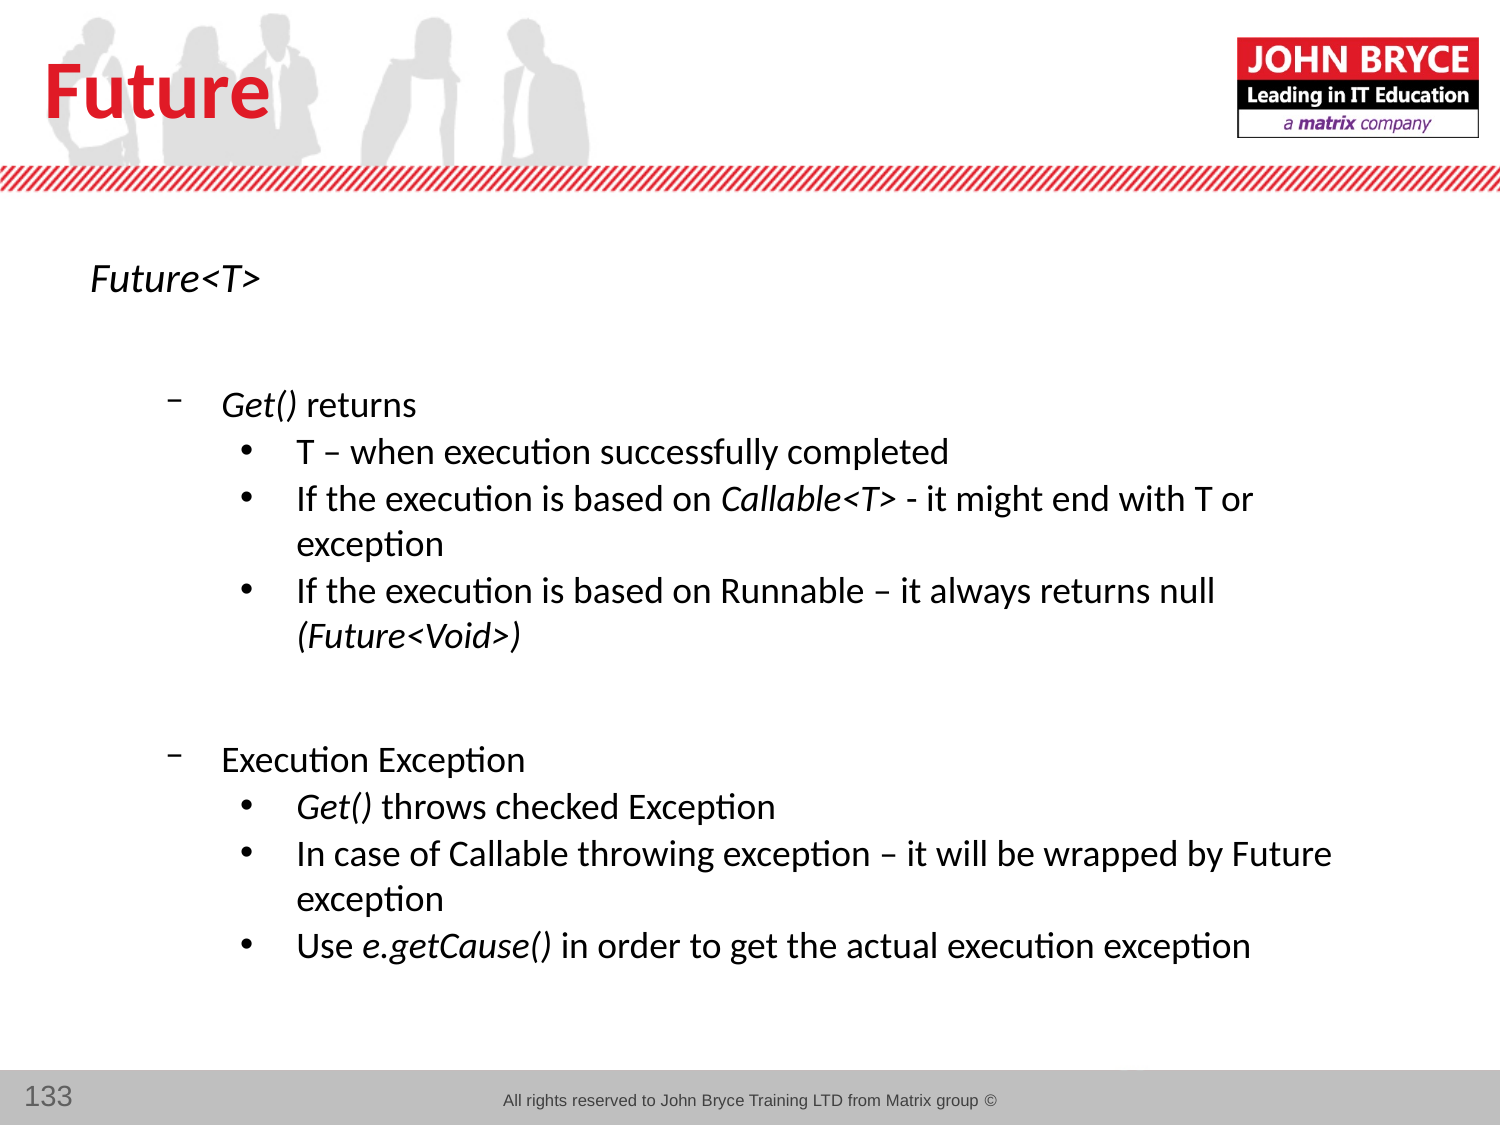

# Future
Future<T>

Get() returns
T – when execution successfully completed
If the execution is based on Callable<T> - it might end with T or exception
If the execution is based on Runnable – it always returns null (Future<Void>)

Execution Exception
Get() throws checked Exception
In case of Callable throwing exception – it will be wrapped by Future exception
Use e.getCause() in order to get the actual execution exception